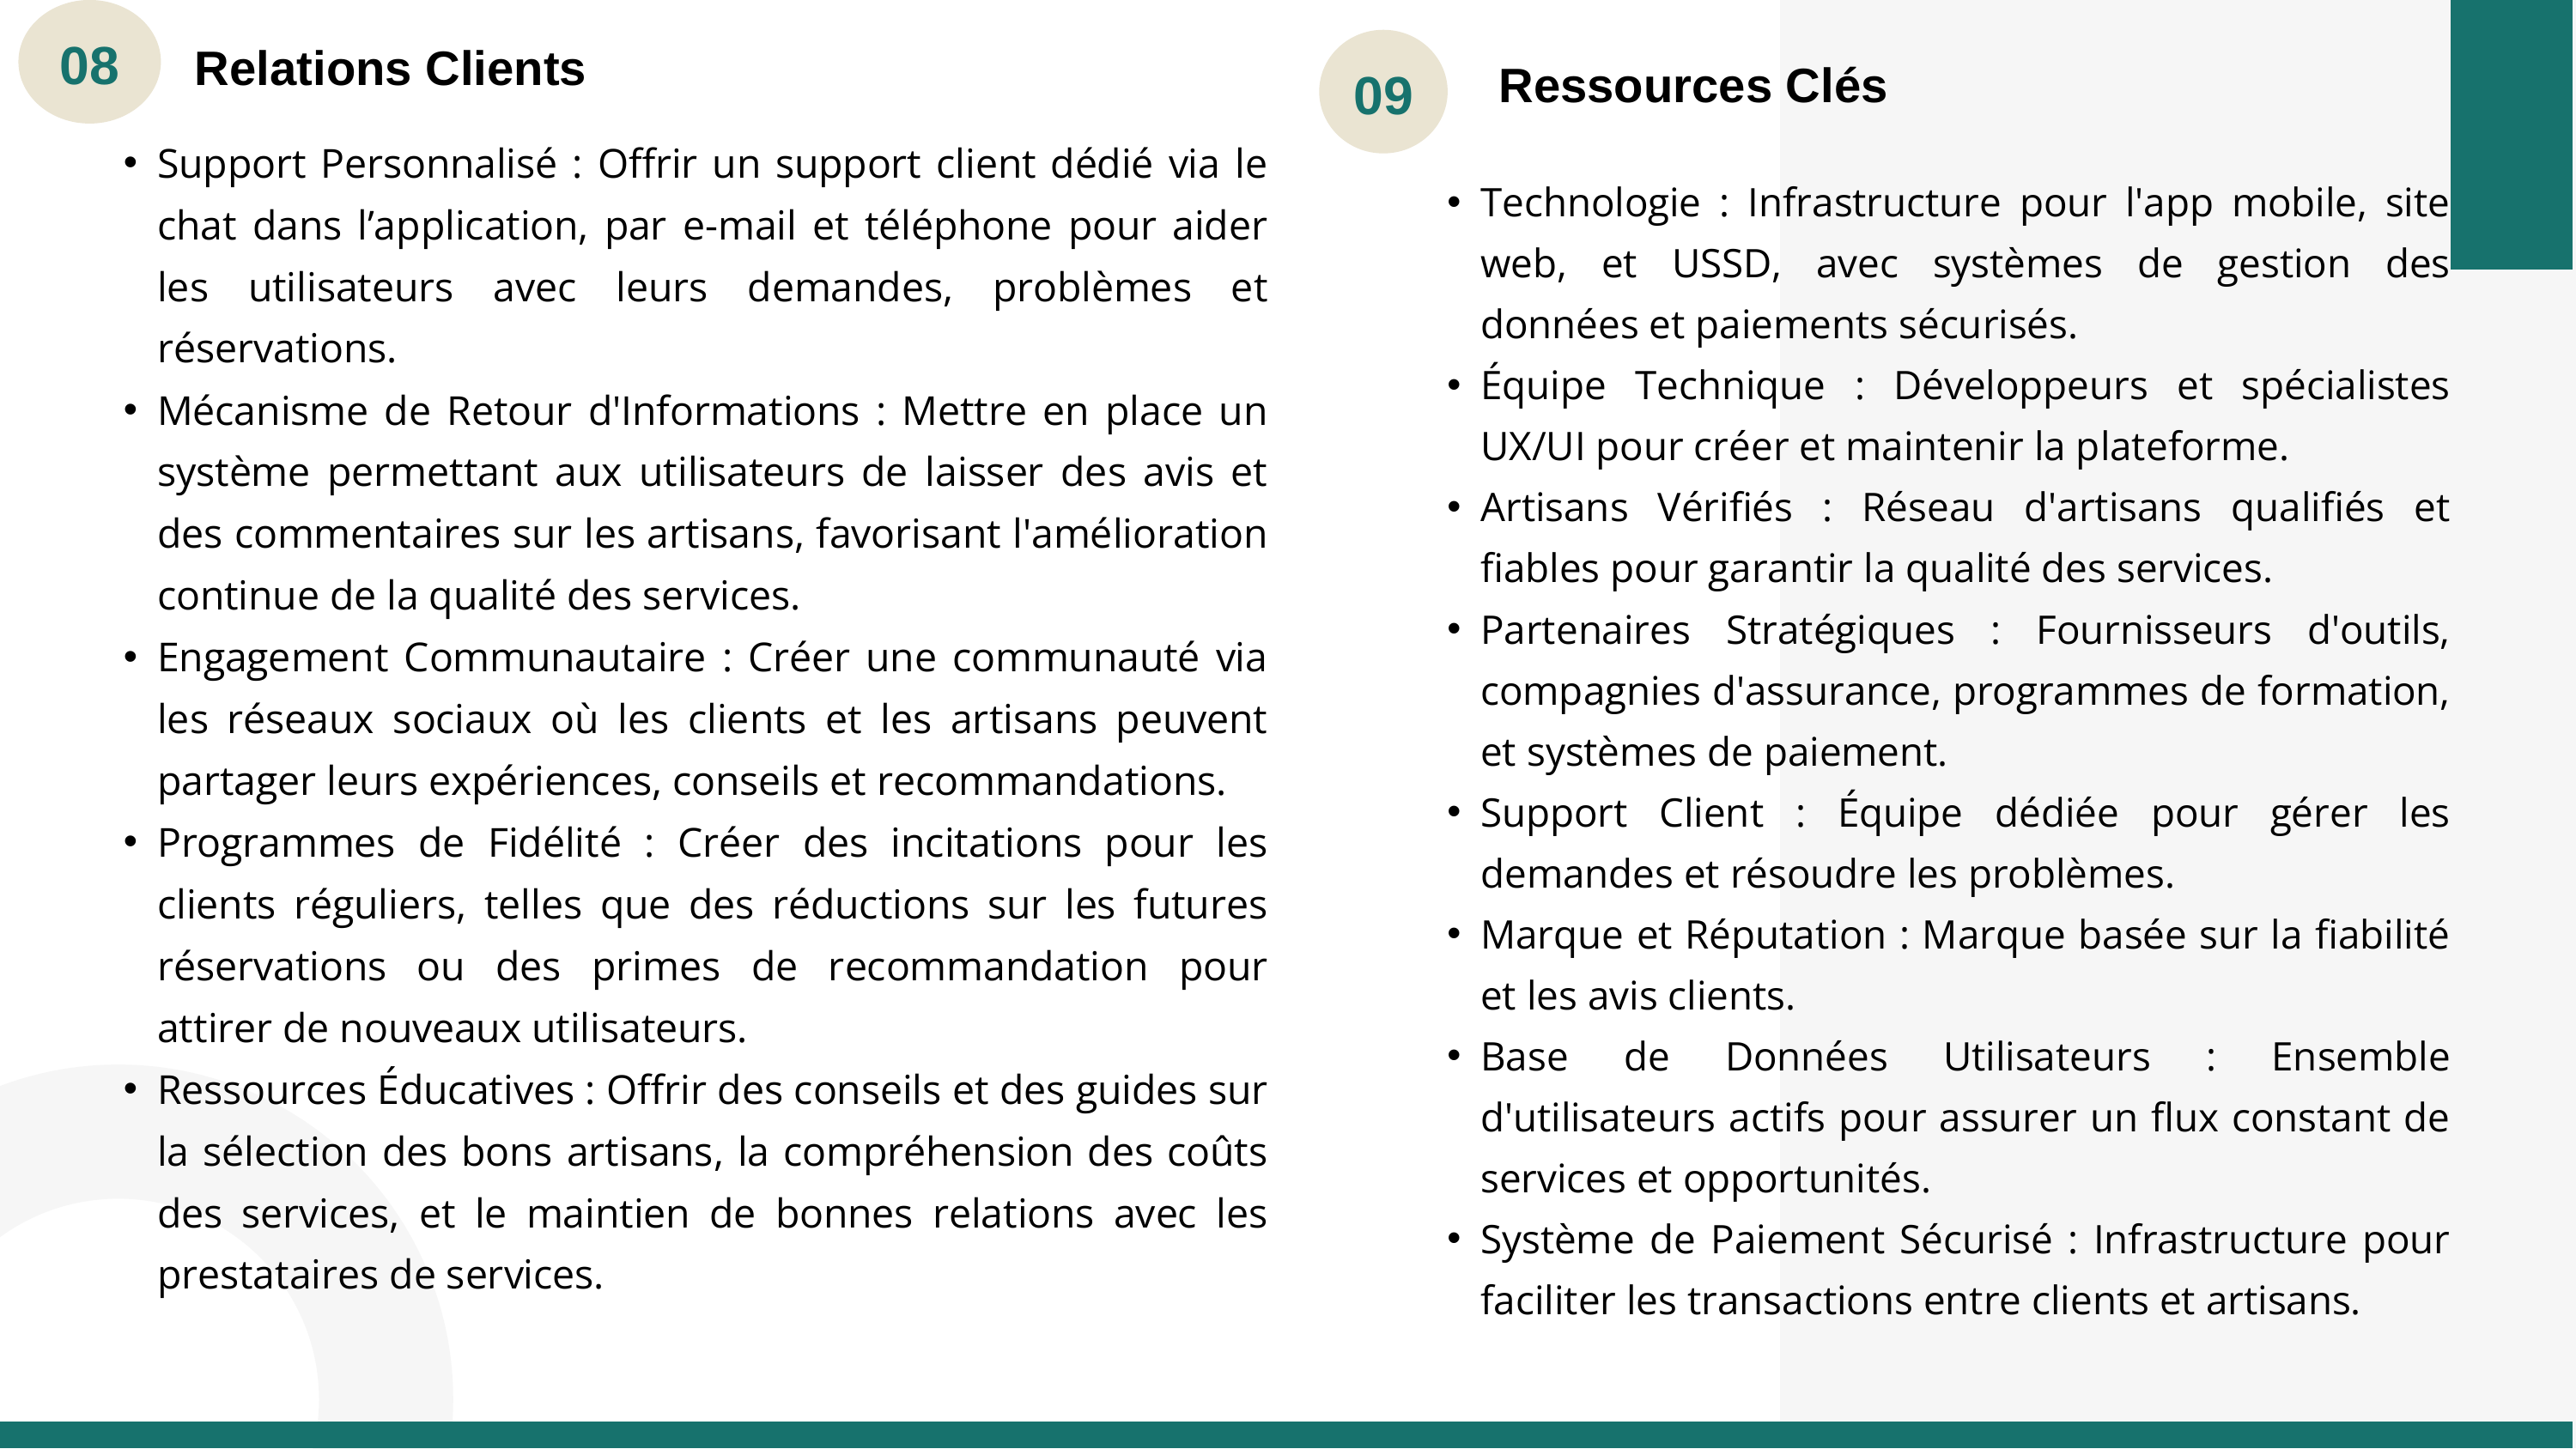

08

Relations Clients

09
Ressources Clés
Support Personnalisé : Offrir un support client dédié via le chat dans l’application, par e-mail et téléphone pour aider les utilisateurs avec leurs demandes, problèmes et réservations.
Mécanisme de Retour d'Informations : Mettre en place un système permettant aux utilisateurs de laisser des avis et des commentaires sur les artisans, favorisant l'amélioration continue de la qualité des services.
Engagement Communautaire : Créer une communauté via les réseaux sociaux où les clients et les artisans peuvent partager leurs expériences, conseils et recommandations.
Programmes de Fidélité : Créer des incitations pour les clients réguliers, telles que des réductions sur les futures réservations ou des primes de recommandation pour attirer de nouveaux utilisateurs.
Ressources Éducatives : Offrir des conseils et des guides sur la sélection des bons artisans, la compréhension des coûts des services, et le maintien de bonnes relations avec les prestataires de services.

Technologie : Infrastructure pour l'app mobile, site web, et USSD, avec systèmes de gestion des données et paiements sécurisés.
Équipe Technique : Développeurs et spécialistes UX/UI pour créer et maintenir la plateforme.
Artisans Vérifiés : Réseau d'artisans qualifiés et fiables pour garantir la qualité des services.
Partenaires Stratégiques : Fournisseurs d'outils, compagnies d'assurance, programmes de formation, et systèmes de paiement.
Support Client : Équipe dédiée pour gérer les demandes et résoudre les problèmes.
Marque et Réputation : Marque basée sur la fiabilité et les avis clients.
Base de Données Utilisateurs : Ensemble d'utilisateurs actifs pour assurer un flux constant de services et opportunités.
Système de Paiement Sécurisé : Infrastructure pour faciliter les transactions entre clients et artisans.